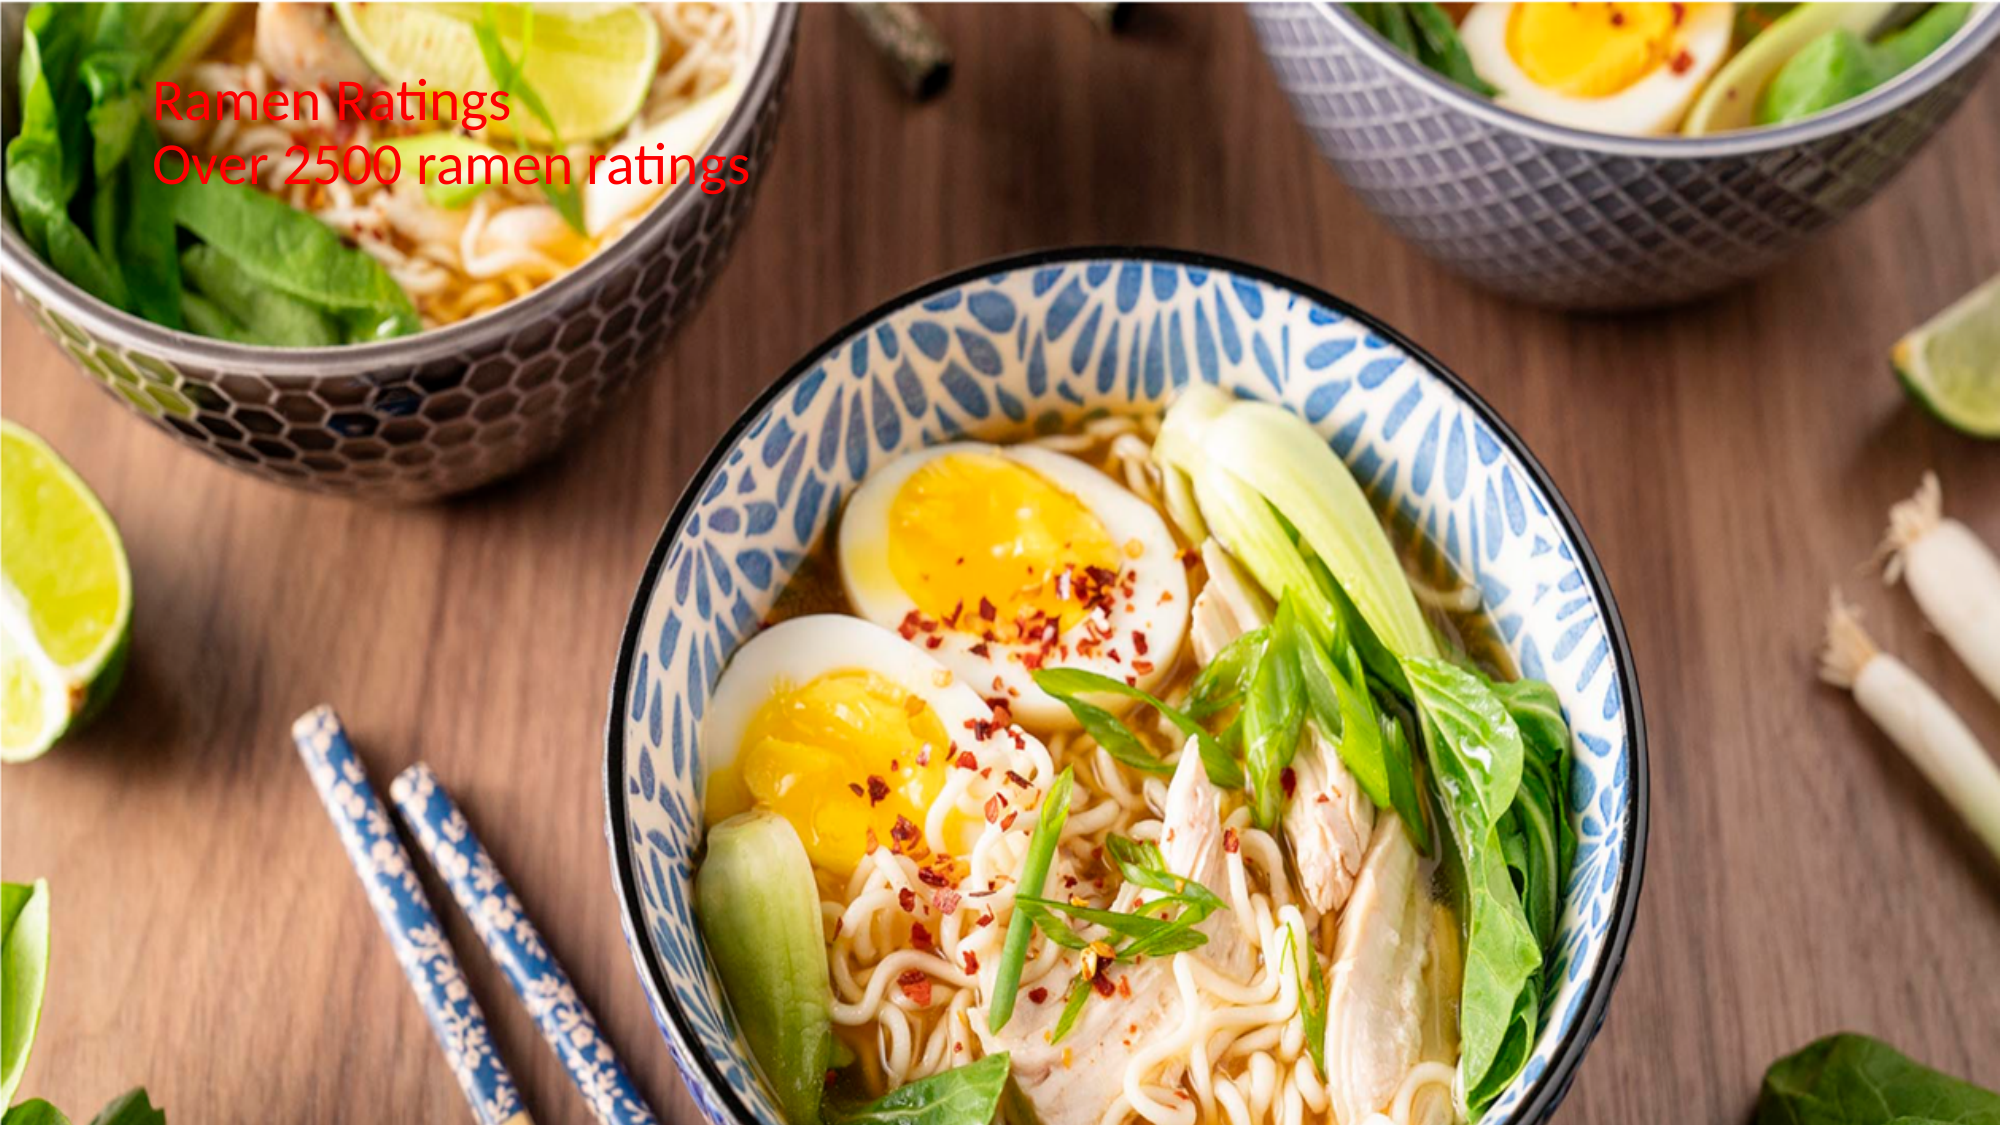

# Ramen Ratings Over 2500 ramen ratings